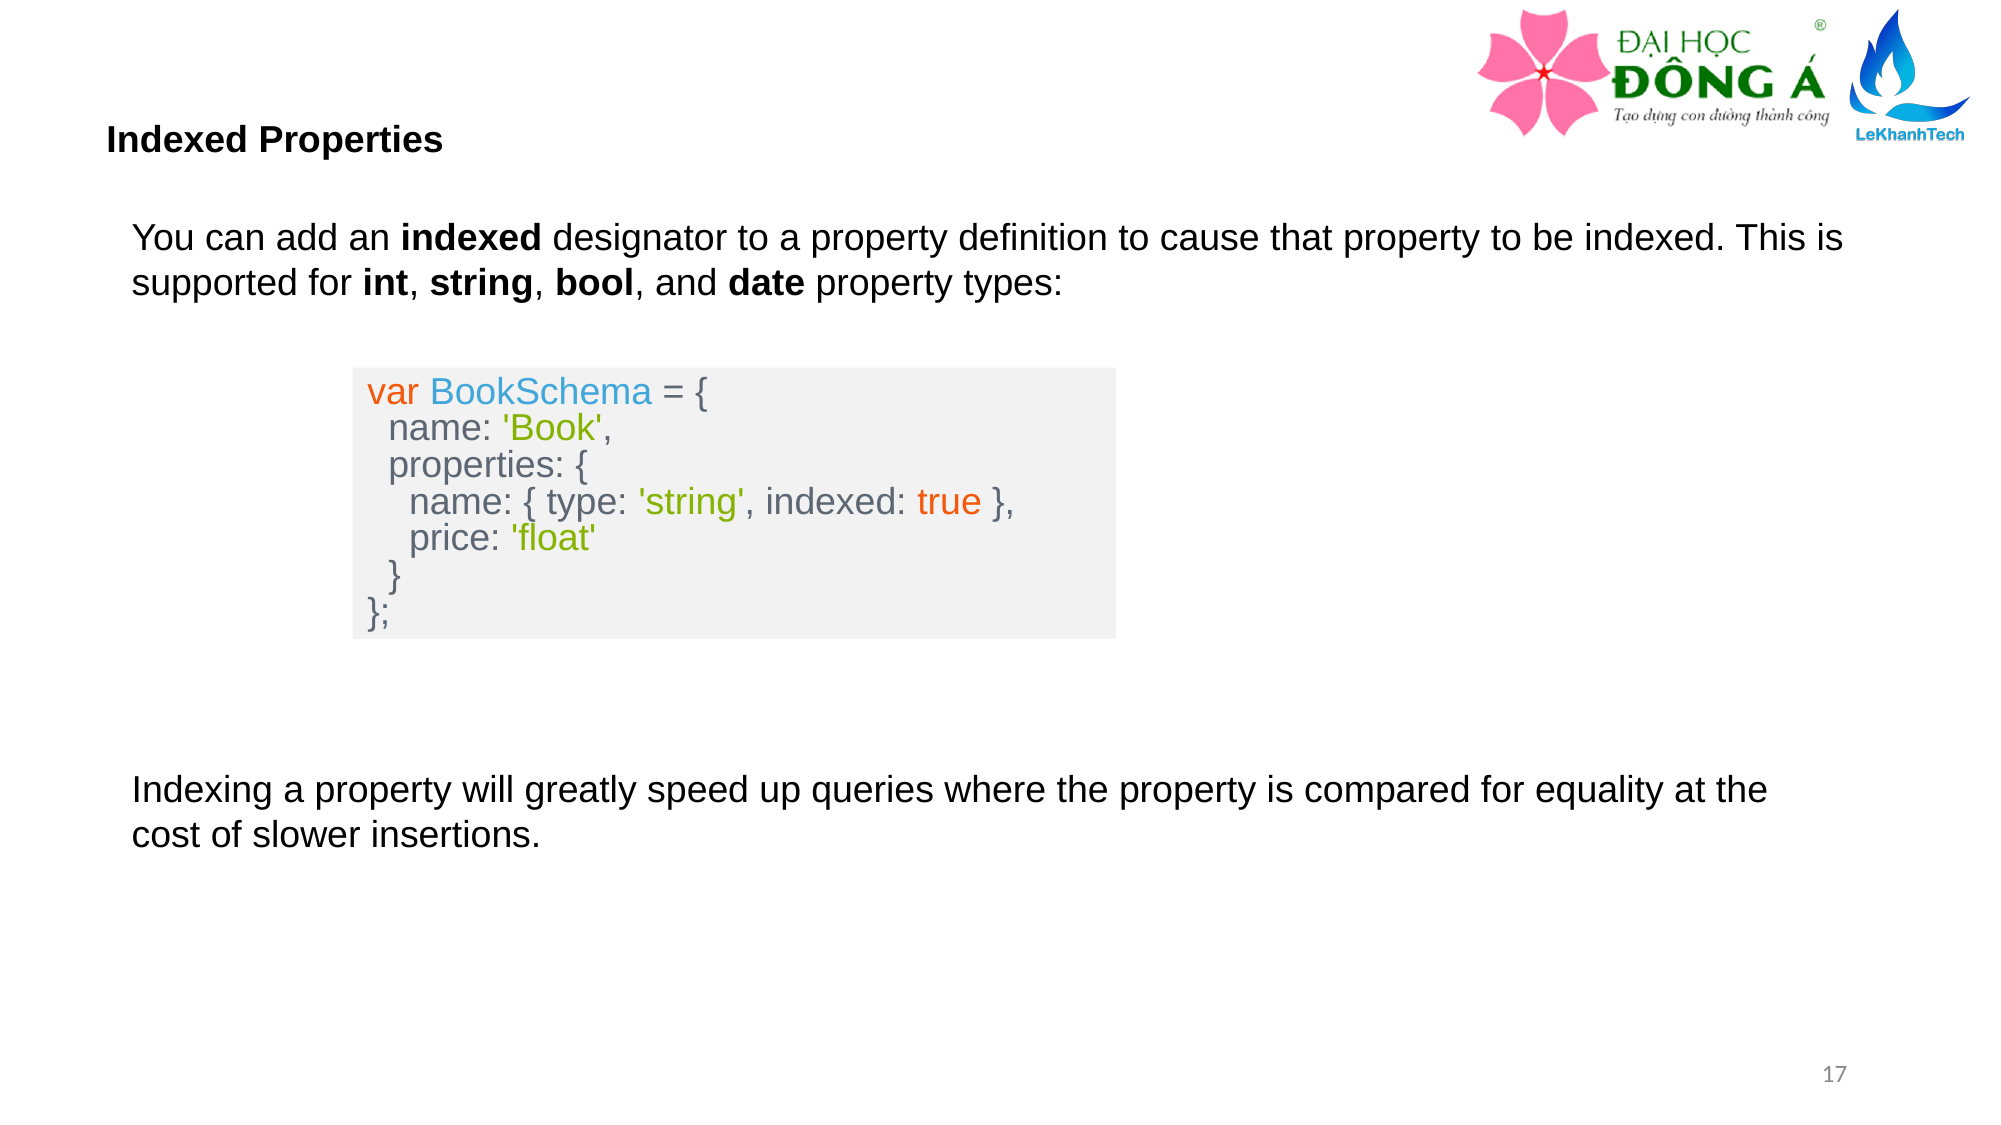

Indexed Properties
You can add an indexed designator to a property definition to cause that property to be indexed. This is supported for int, string, bool, and date property types:
var BookSchema = {
  name: 'Book',
  properties: {
    name: { type: 'string', indexed: true },
    price: 'float'
  }
};
Indexing a property will greatly speed up queries where the property is compared for equality at the cost of slower insertions.
17